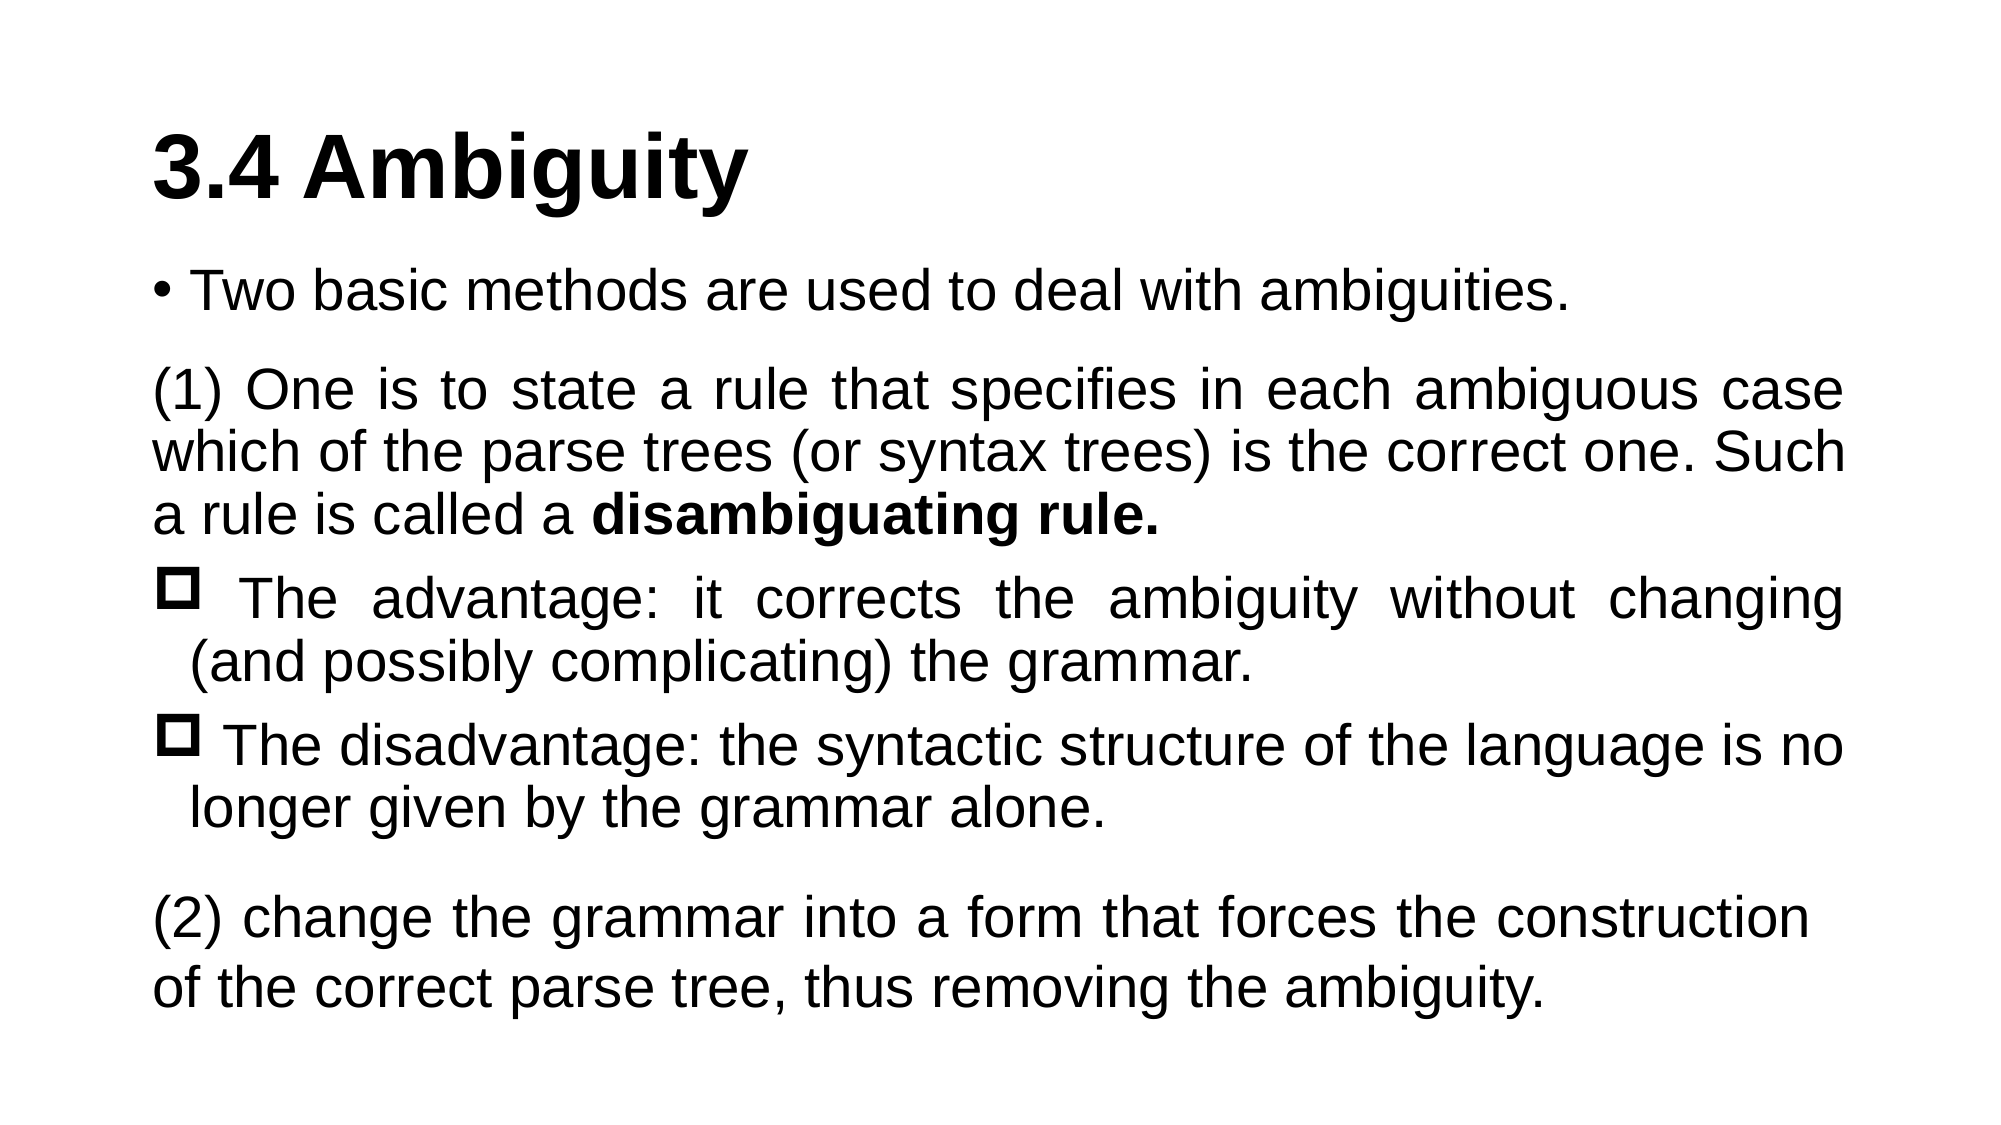

# 3.4 Ambiguity
Two basic methods are used to deal with ambiguities.
(1) One is to state a rule that specifies in each ambiguous case which of the parse trees (or syntax trees) is the cor­rect one. Such a rule is called a disambiguating rule.
 The advantage: it corrects the ambiguity without changing (and possibly complicating) the gram­mar.
 The disadvantage: the syntactic structure of the language is no longer given by the grammar alone.

(2) change the grammar into a form that forces the construction of the correct parse tree, thus removing the ambiguity.